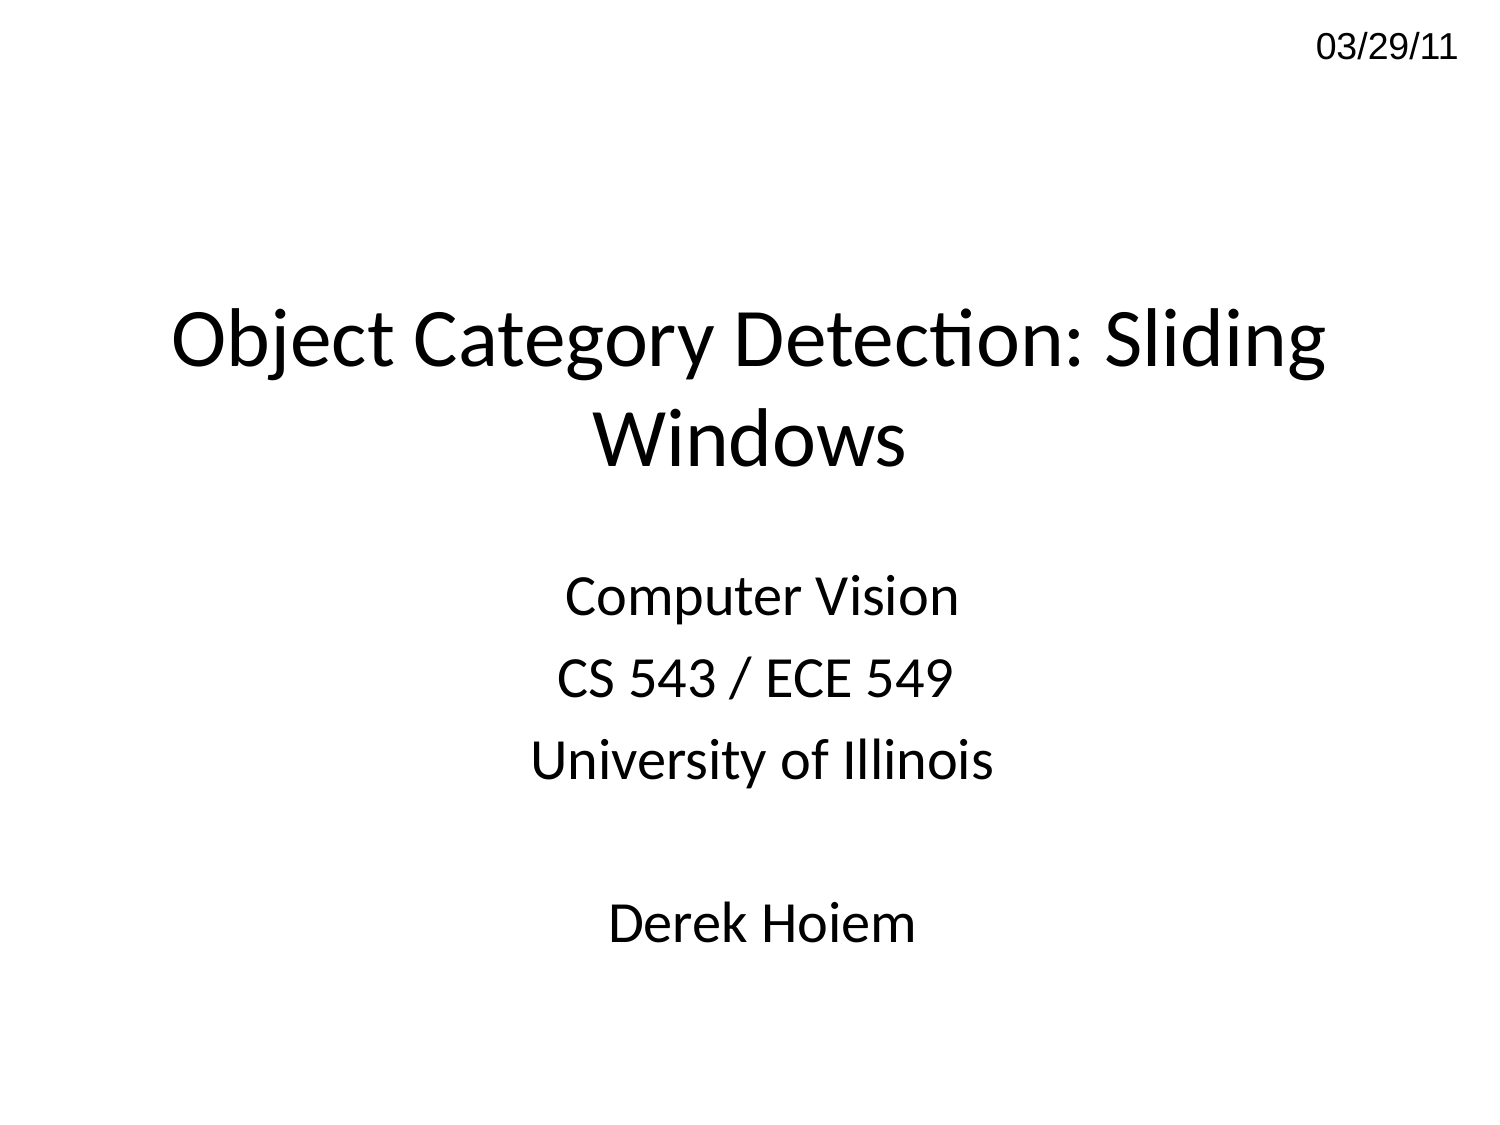

03/29/11
# Object Category Detection: Sliding Windows
Computer Vision
CS 543 / ECE 549
University of Illinois

Derek Hoiem